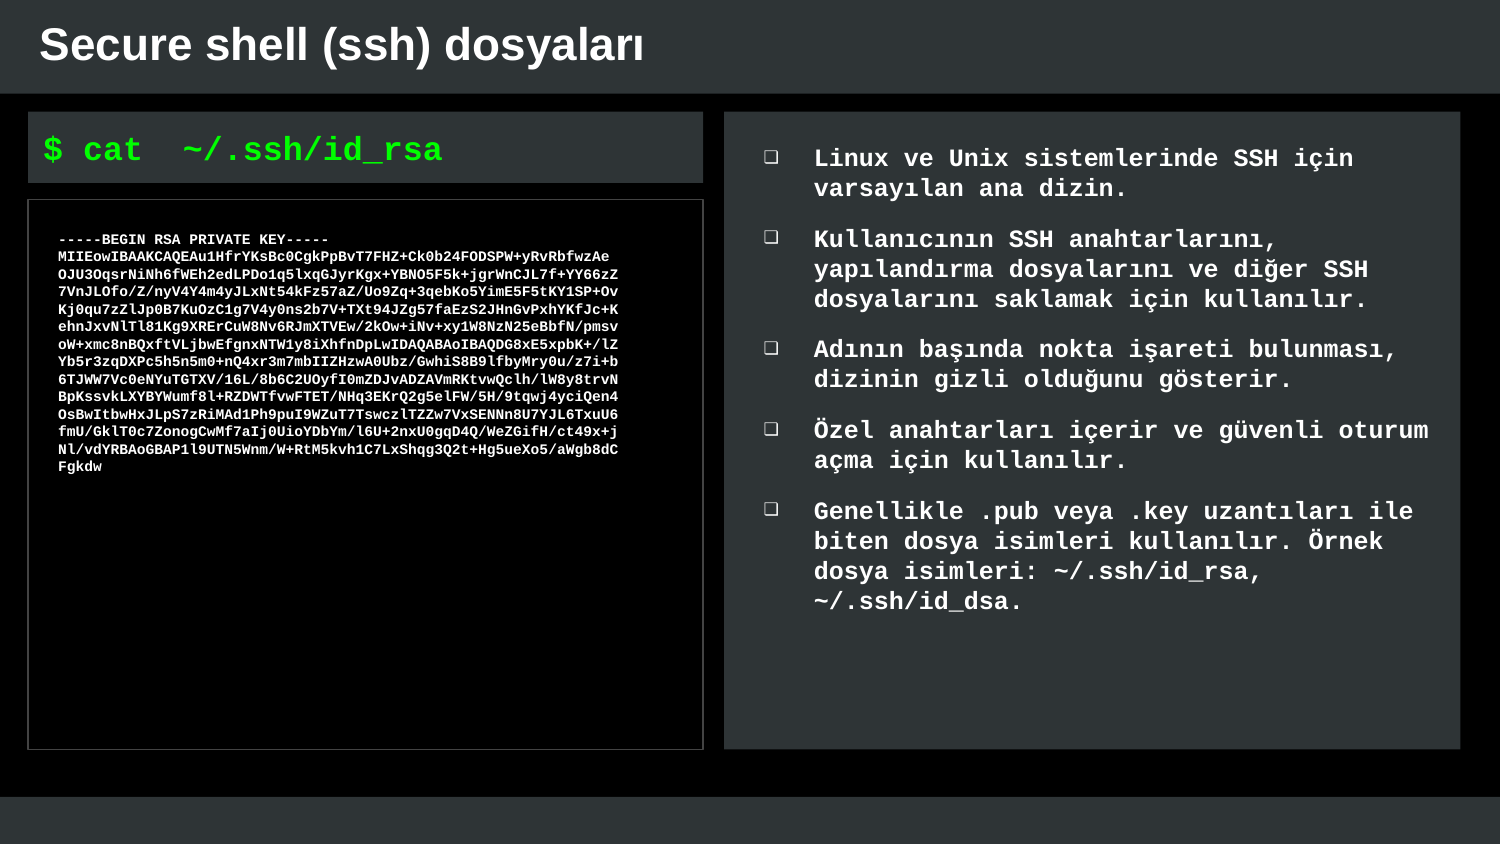

# Secure shell (ssh) dosyaları
$ cat  ~/.ssh/id_rsa
Linux ve Unix sistemlerinde SSH için varsayılan ana dizin.
Kullanıcının SSH anahtarlarını, yapılandırma dosyalarını ve diğer SSH dosyalarını saklamak için kullanılır.
Adının başında nokta işareti bulunması, dizinin gizli olduğunu gösterir.
Özel anahtarları içerir ve güvenli oturum açma için kullanılır.
Genellikle .pub veya .key uzantıları ile biten dosya isimleri kullanılır. Örnek dosya isimleri: ~/.ssh/id_rsa, ~/.ssh/id_dsa.
-----BEGIN RSA PRIVATE KEY-----
MIIEowIBAAKCAQEAu1HfrYKsBc0CgkPpBvT7FHZ+Ck0b24FODSPW+yRvRbfwzAe
OJU3OqsrNiNh6fWEh2edLPDo1q5lxqGJyrKgx+YBNO5F5k+jgrWnCJL7f+YY66zZ
7VnJLOfo/Z/nyV4Y4m4yJLxNt54kFz57aZ/Uo9Zq+3qebKo5YimE5F5tKY1SP+Ov
Kj0qu7zZlJp0B7KuOzC1g7V4y0ns2b7V+TXt94JZg57faEzS2JHnGvPxhYKfJc+K
ehnJxvNlTl81Kg9XRErCuW8Nv6RJmXTVEw/2kOw+iNv+xy1W8NzN25eBbfN/pmsv
oW+xmc8nBQxftVLjbwEfgnxNTW1y8iXhfnDpLwIDAQABAoIBAQDG8xE5xpbK+/lZ
Yb5r3zqDXPc5h5n5m0+nQ4xr3m7mbIIZHzwA0Ubz/GwhiS8B9lfbyMry0u/z7i+b
6TJWW7Vc0eNYuTGTXV/16L/8b6C2UOyfI0mZDJvADZAVmRKtvwQclh/lW8y8trvN
BpKssvkLXYBYWumf8l+RZDWTfvwFTET/NHq3EKrQ2g5elFW/5H/9tqwj4yciQen4
OsBwItbwHxJLpS7zRiMAd1Ph9puI9WZuT7TswczlTZZw7VxSENNn8U7YJL6TxuU6
fmU/GklT0c7ZonogCwMf7aIj0UioYDbYm/l6U+2nxU0gqD4Q/WeZGifH/ct49x+j
Nl/vdYRBAoGBAP1l9UTN5Wnm/W+RtM5kvh1C7LxShqg3Q2t+Hg5ueXo5/aWgb8dC
Fgkdw